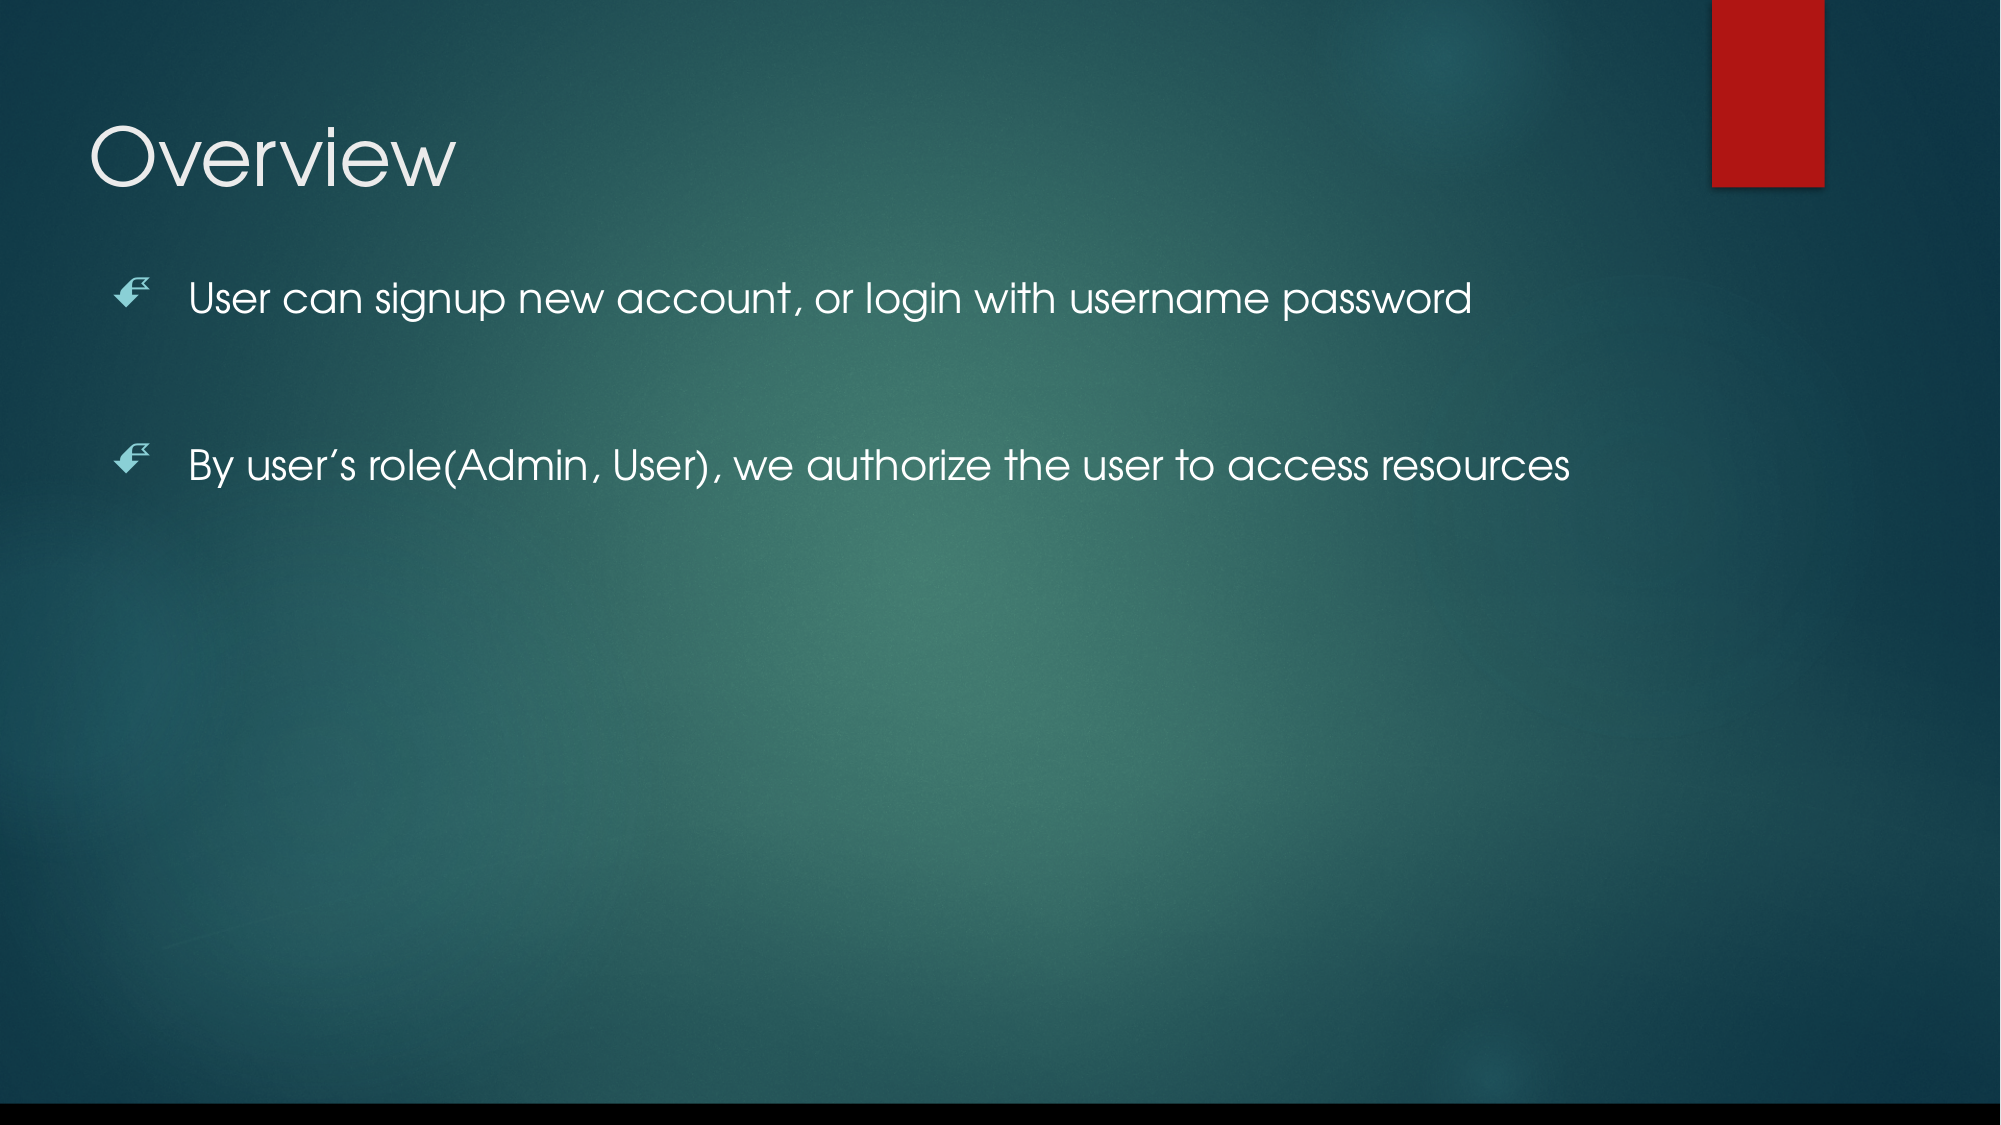

# Overview
User can signup new account, or login with username password

By user’s role(Admin, User), we authorize the user to access resources